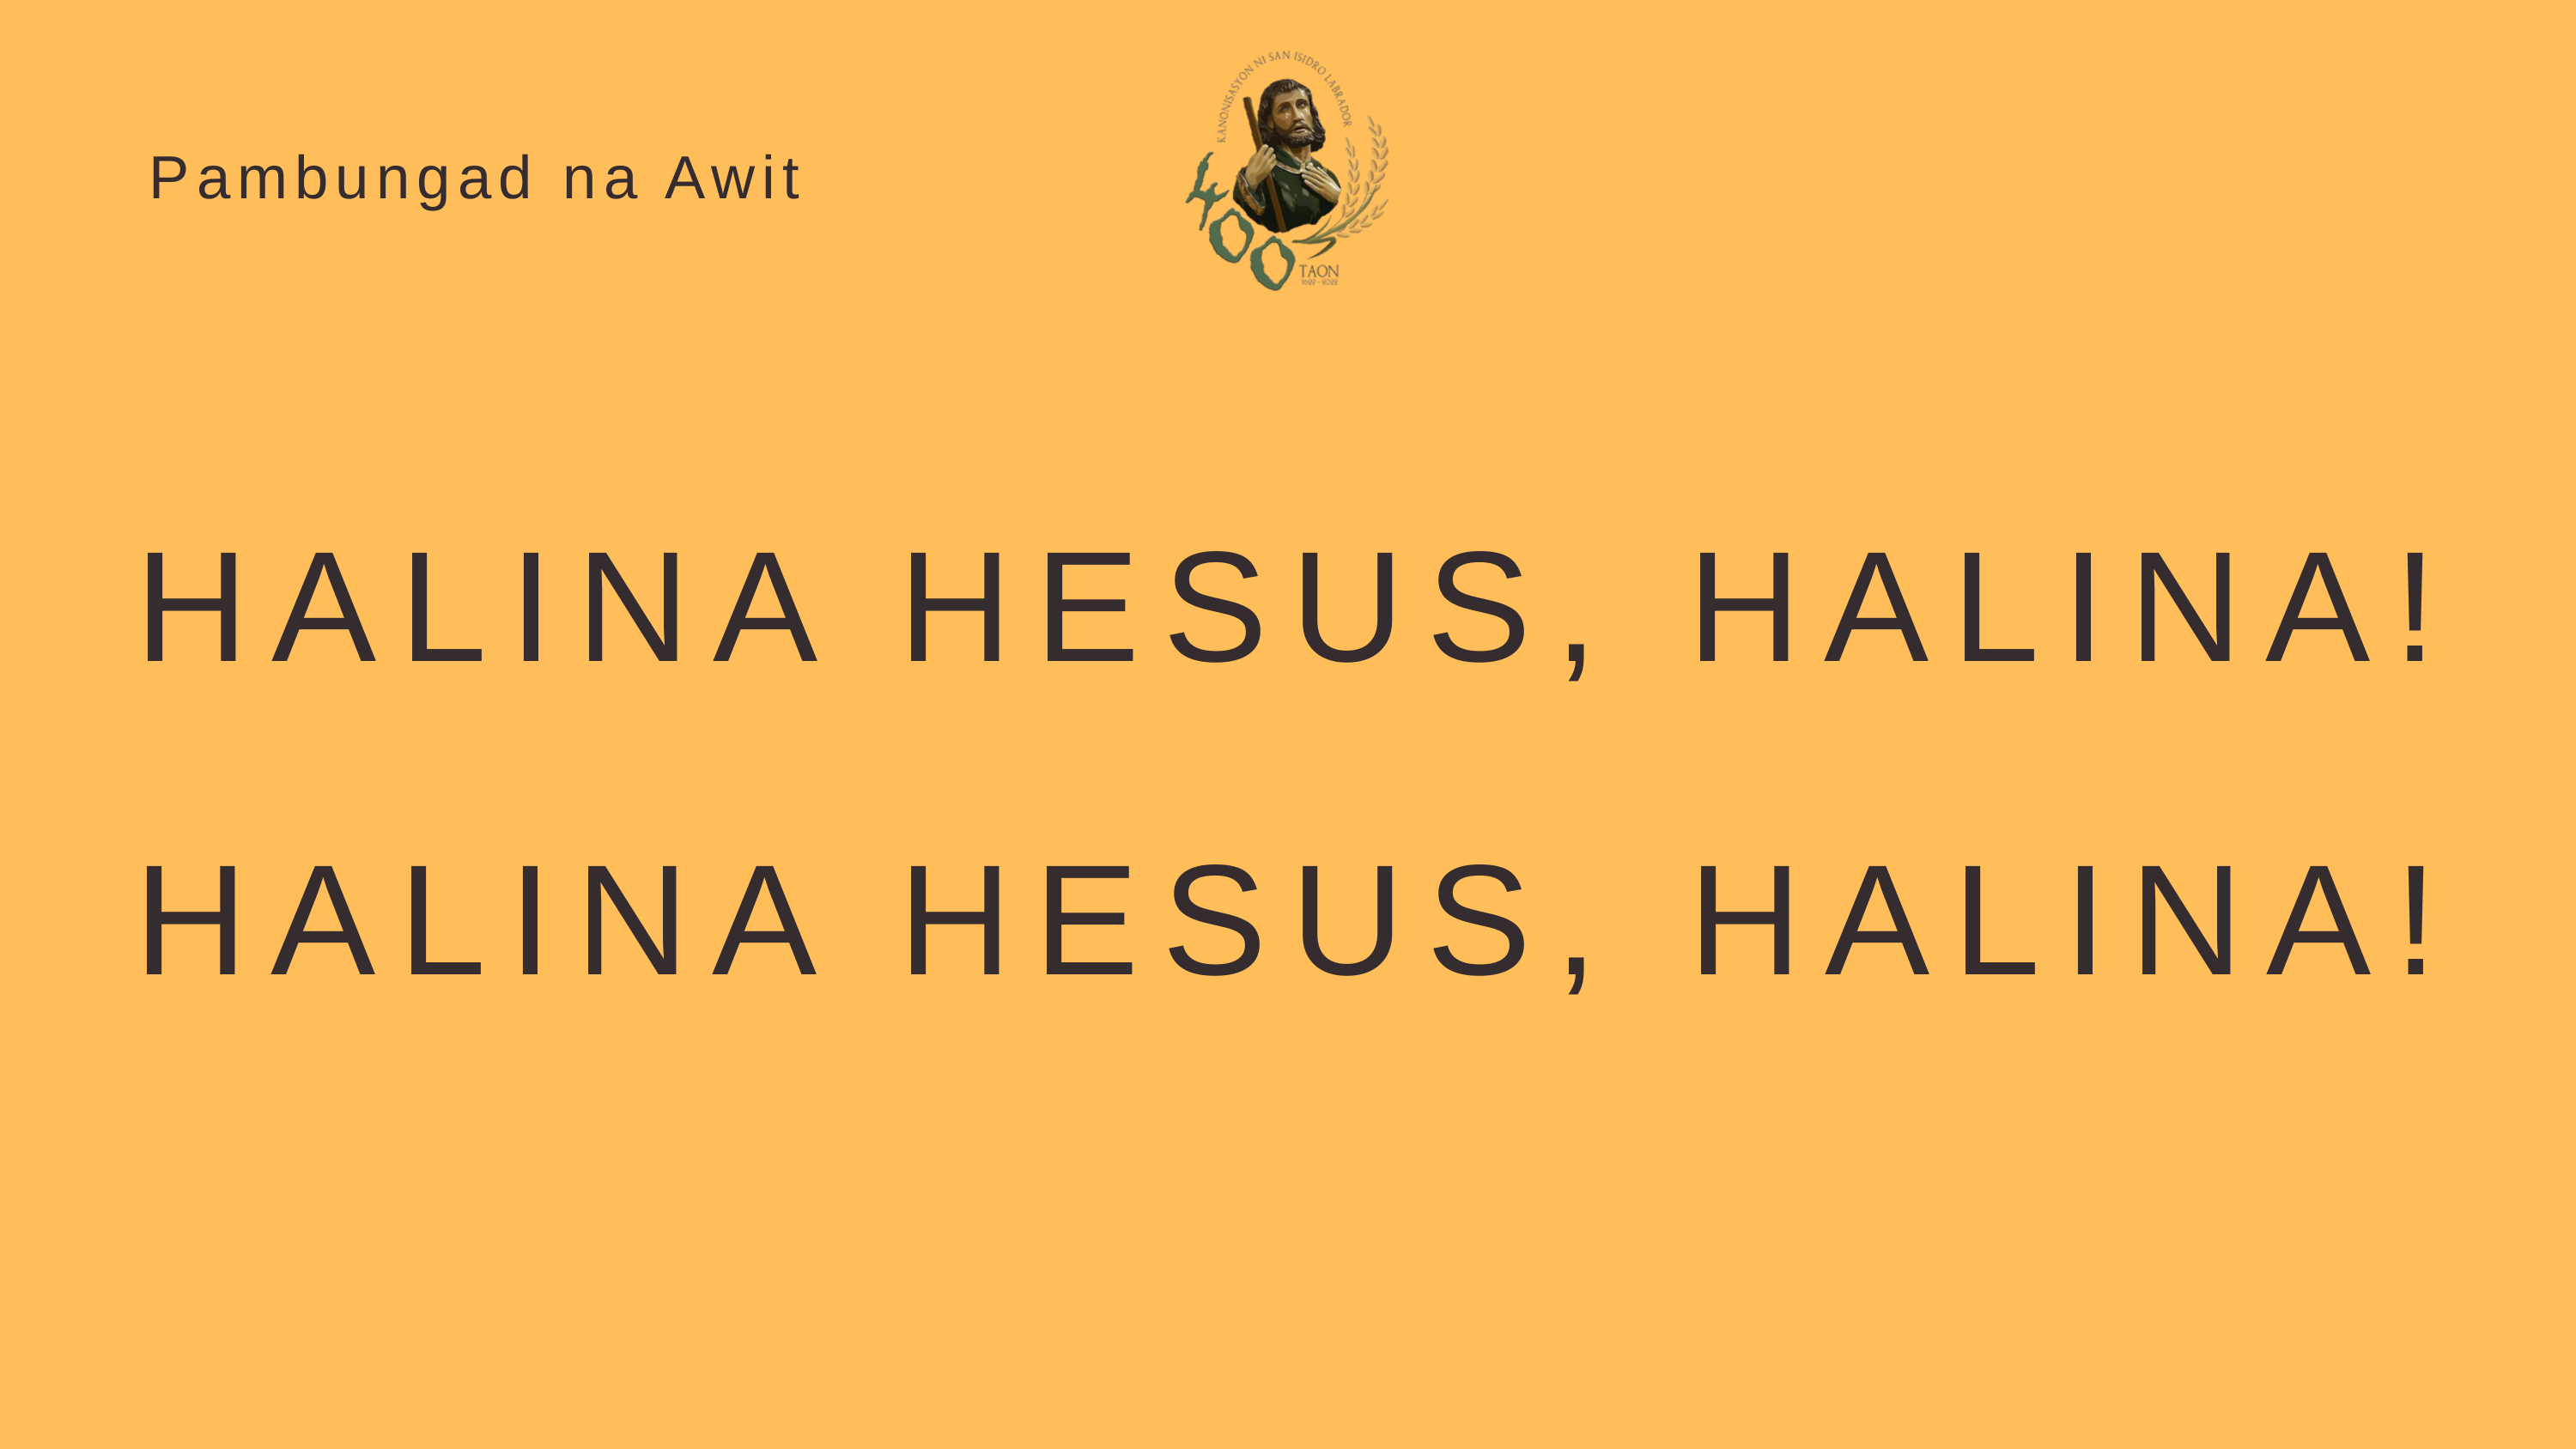

Pambungad na Awit
HALINA HESUS, HALINA!
HALINA HESUS, HALINA!